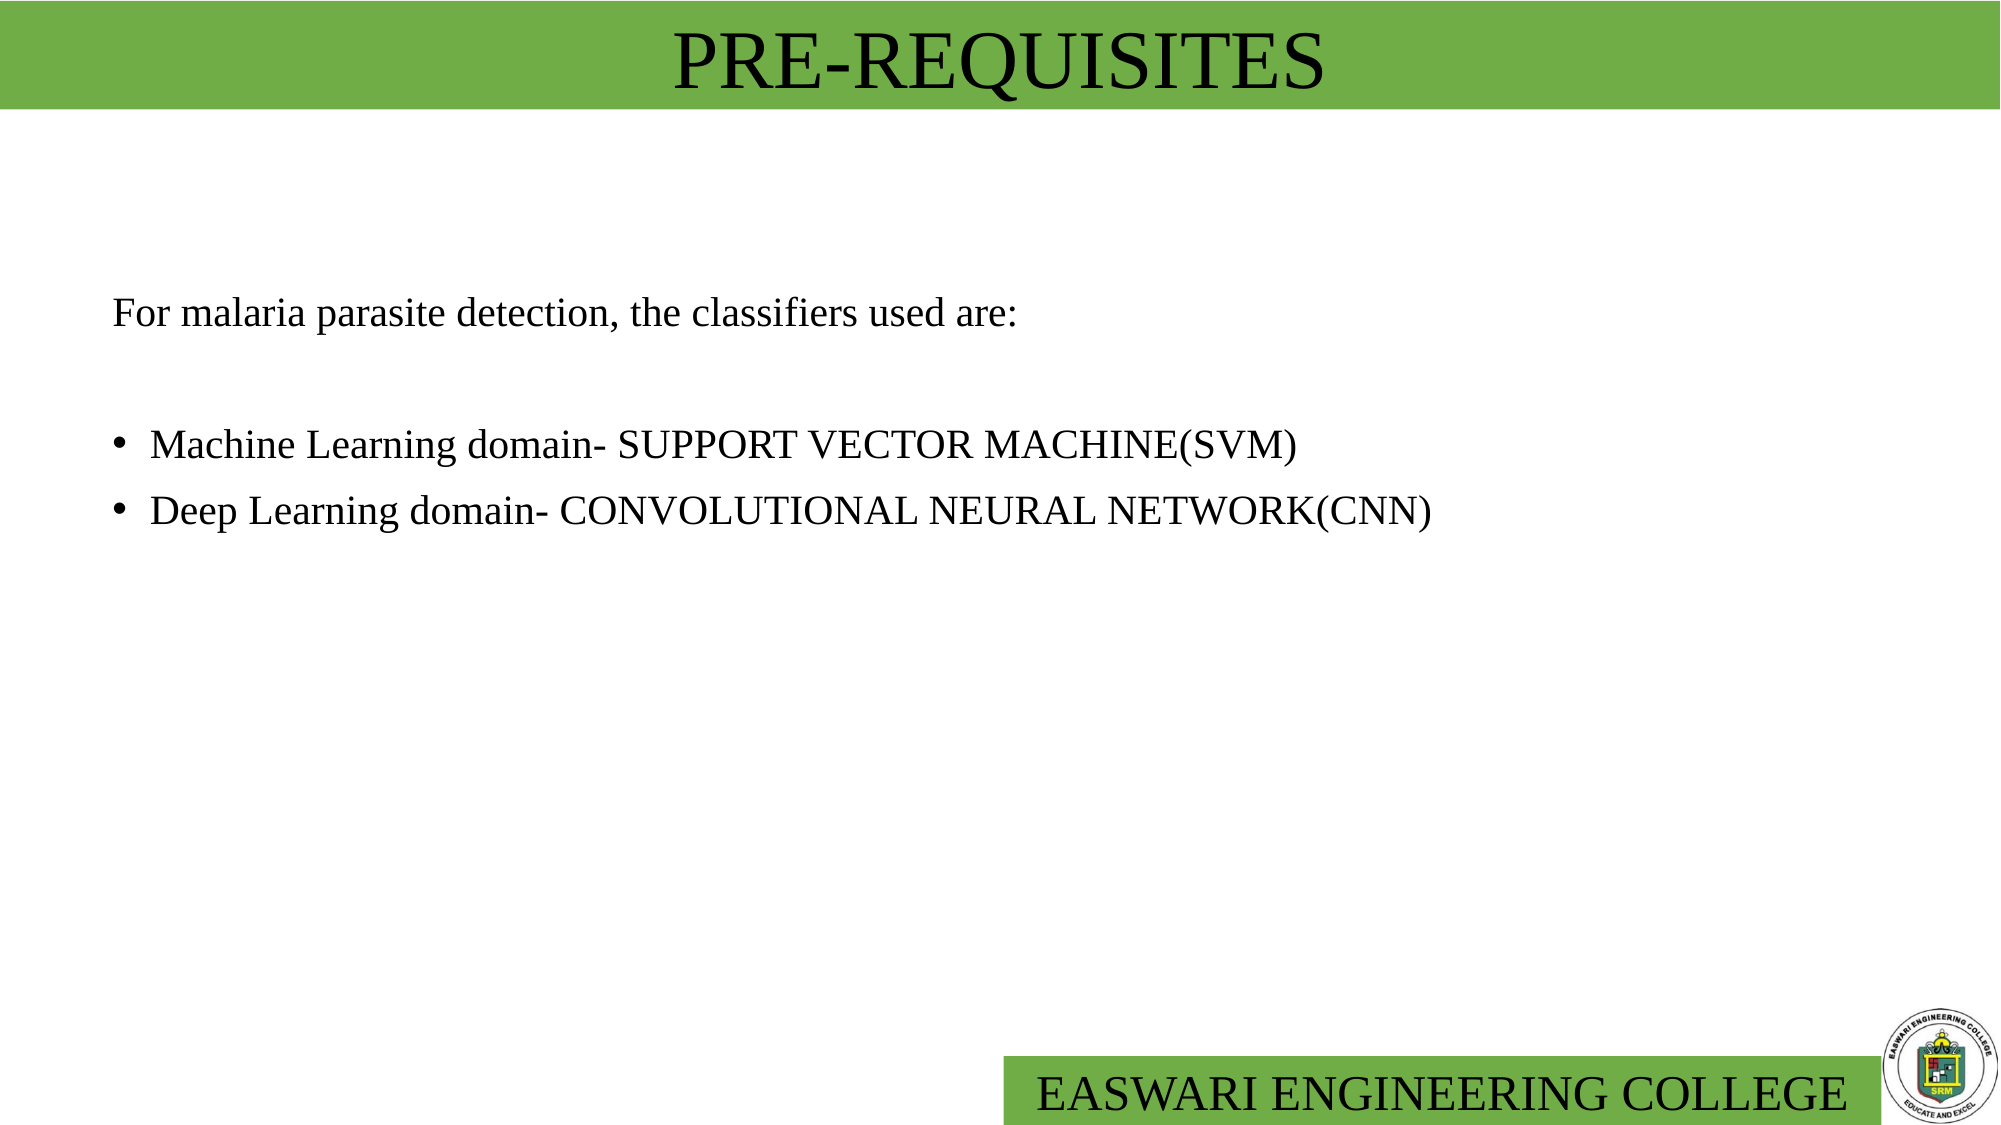

# PRE-REQUISITES

For malaria parasite detection, the classifiers used are:

Machine Learning domain- SUPPORT VECTOR MACHINE(SVM)
Deep Learning domain- CONVOLUTIONAL NEURAL NETWORK(CNN)